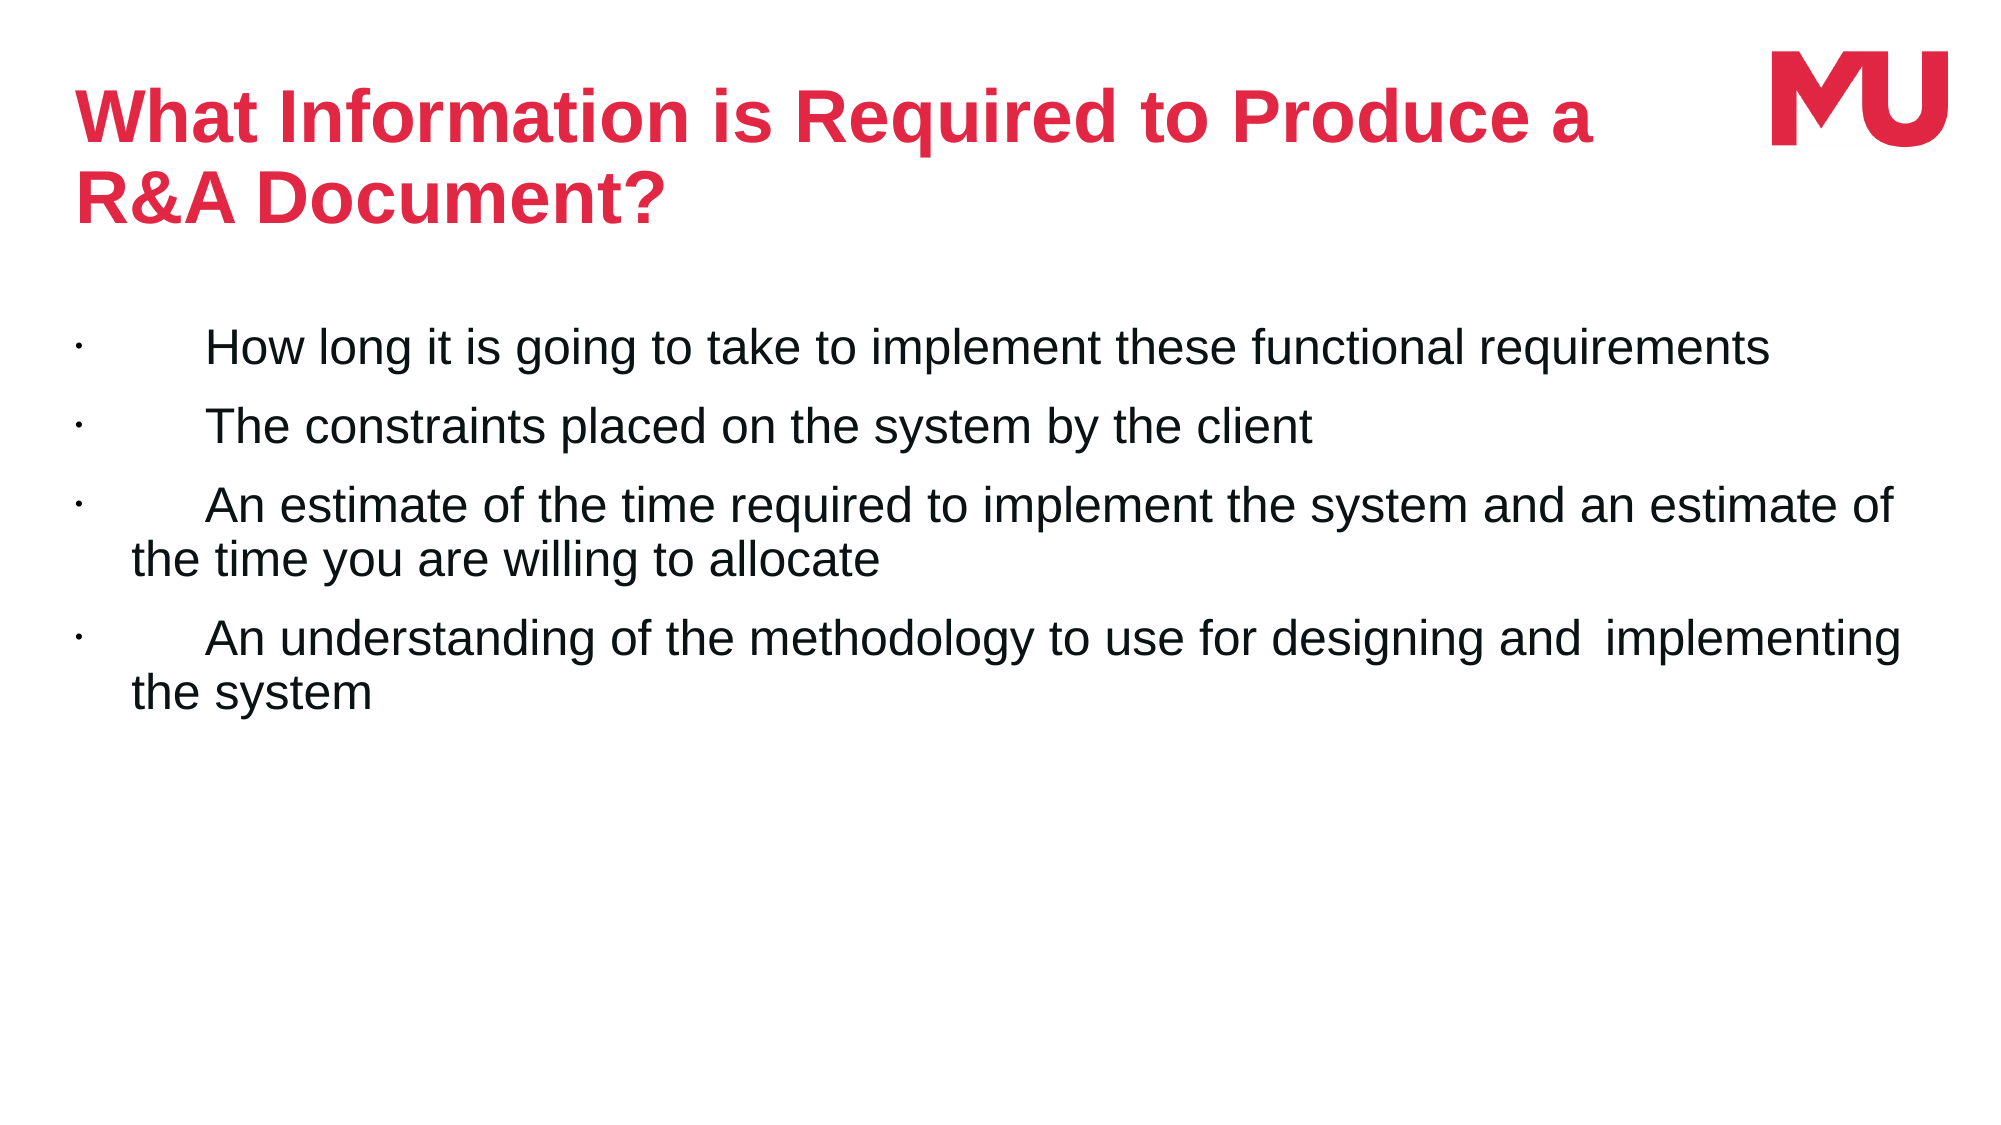

What Information is Required to Produce a R&A Document?
 	How long it is going to take to implement these functional requirements
 	The constraints placed on the system by the client
 	An estimate of the time required to implement the system and an estimate of the time you are willing to allocate
 	An understanding of the methodology to use for designing and 	implementing the system